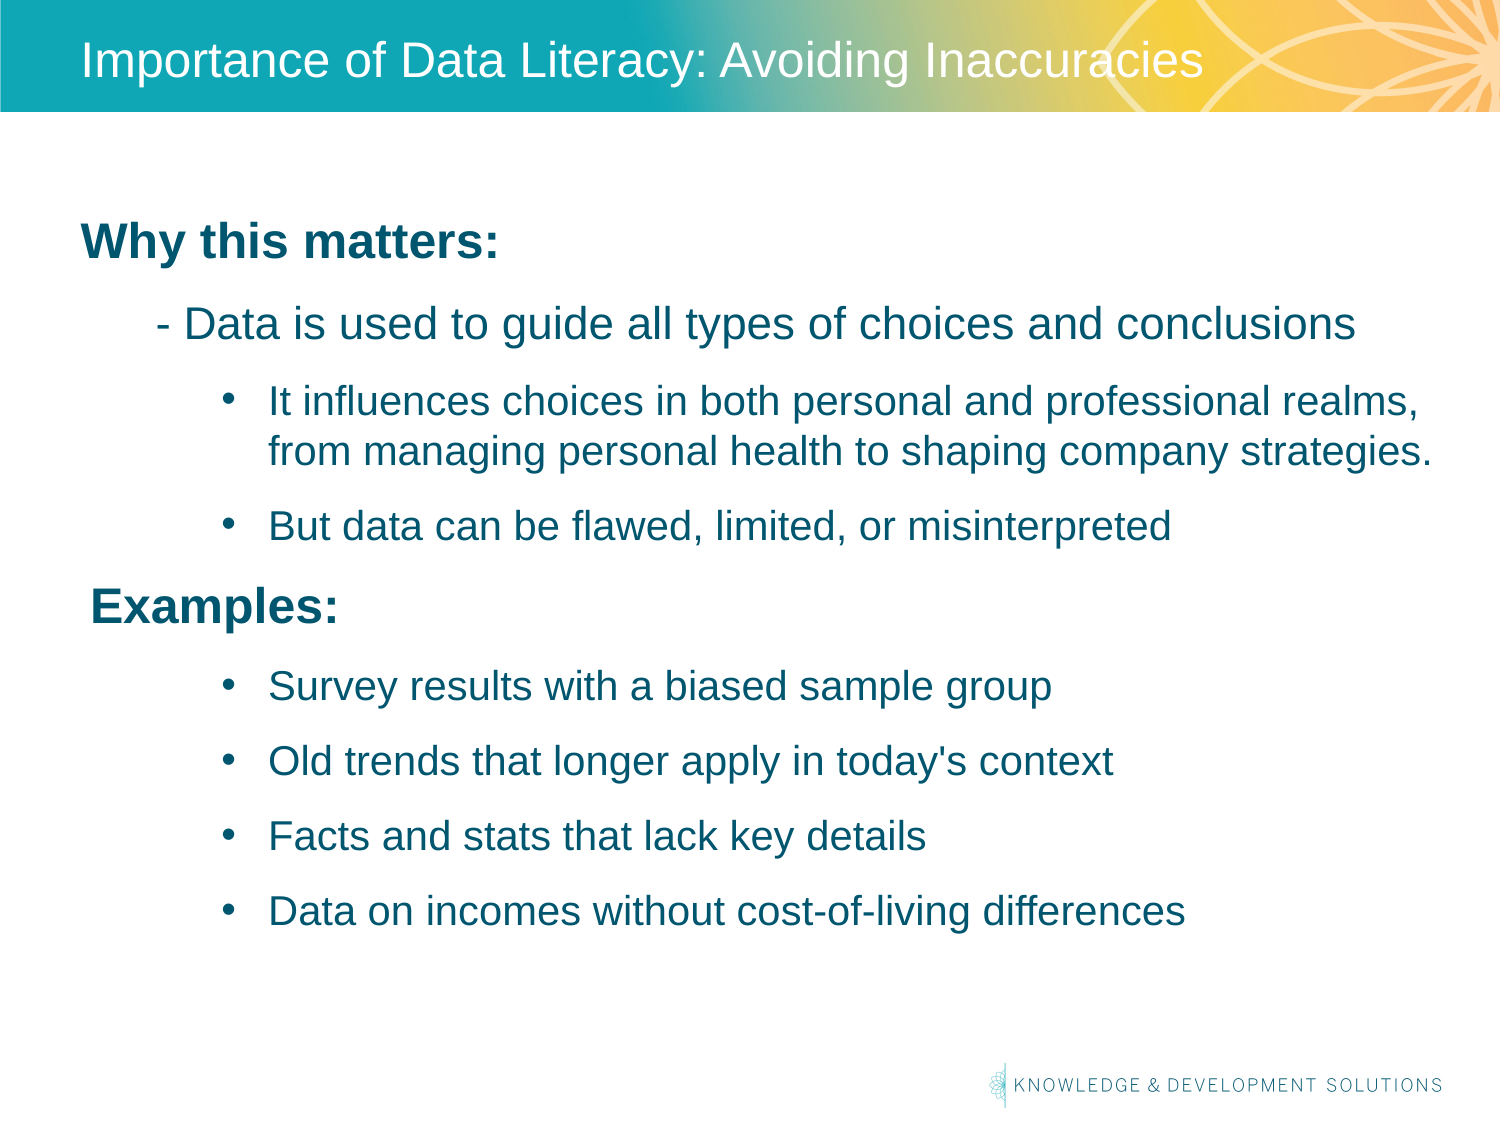

# Importance of Data Literacy: Avoiding Inaccuracies
Why this matters:
- Data is used to guide all types of choices and conclusions
It influences choices in both personal and professional realms, from managing personal health to shaping company strategies.
But data can be flawed, limited, or misinterpreted
Examples:
Survey results with a biased sample group
Old trends that longer apply in today's context
Facts and stats that lack key details
Data on incomes without cost-of-living differences